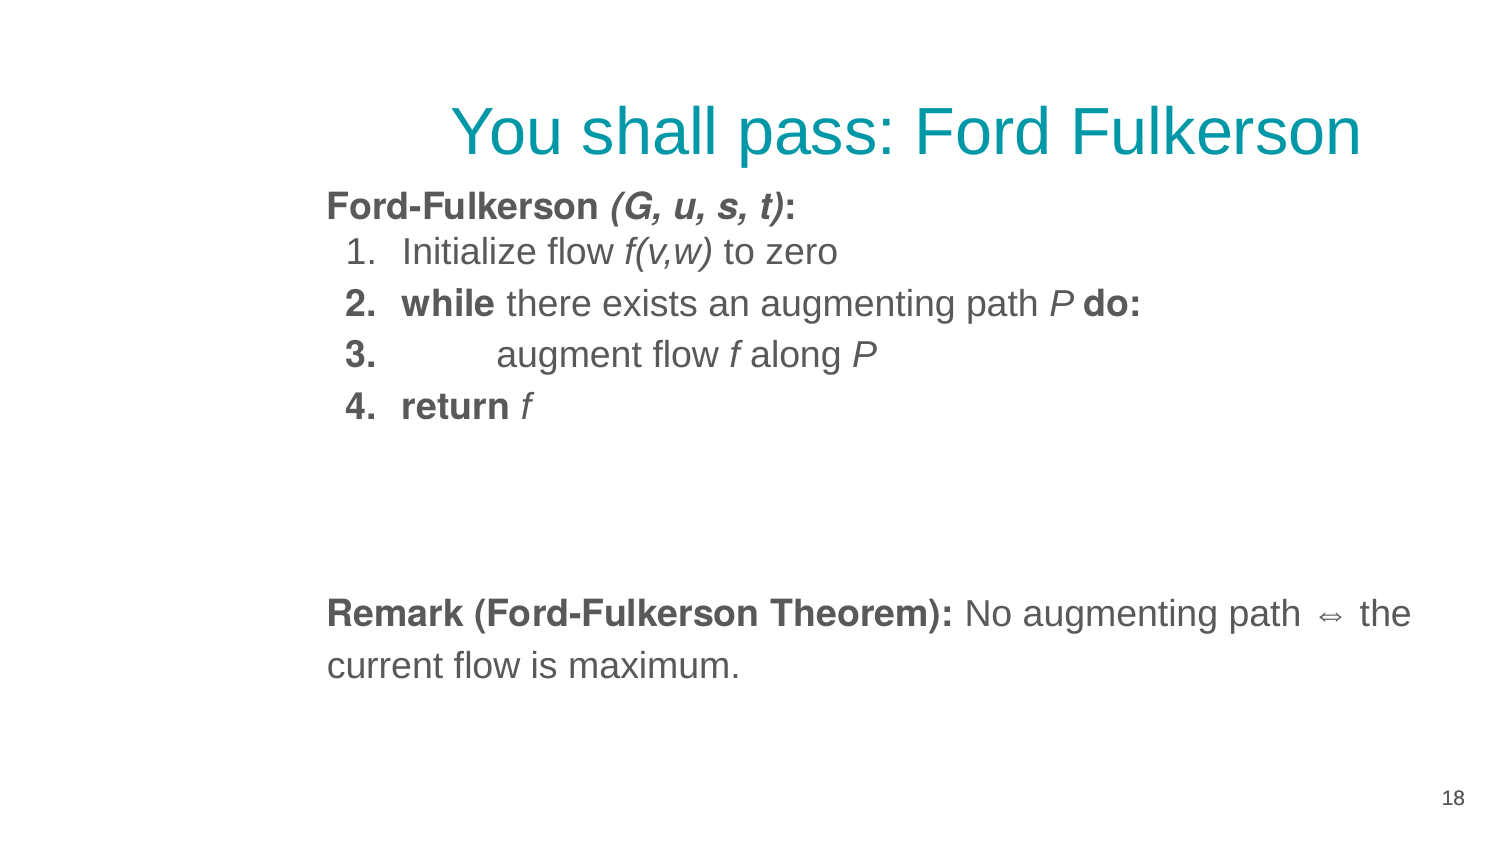

You shall pass: Ford Fulkerson
Ford-Fulkerson (G, u, s, t):
Initialize flow f(v,w) to zero
while there exists an augmenting path P do:
         augment flow f along P
return f

Remark (Ford-Fulkerson Theorem): No augmenting path ⇔ the current flow is maximum.
18
18